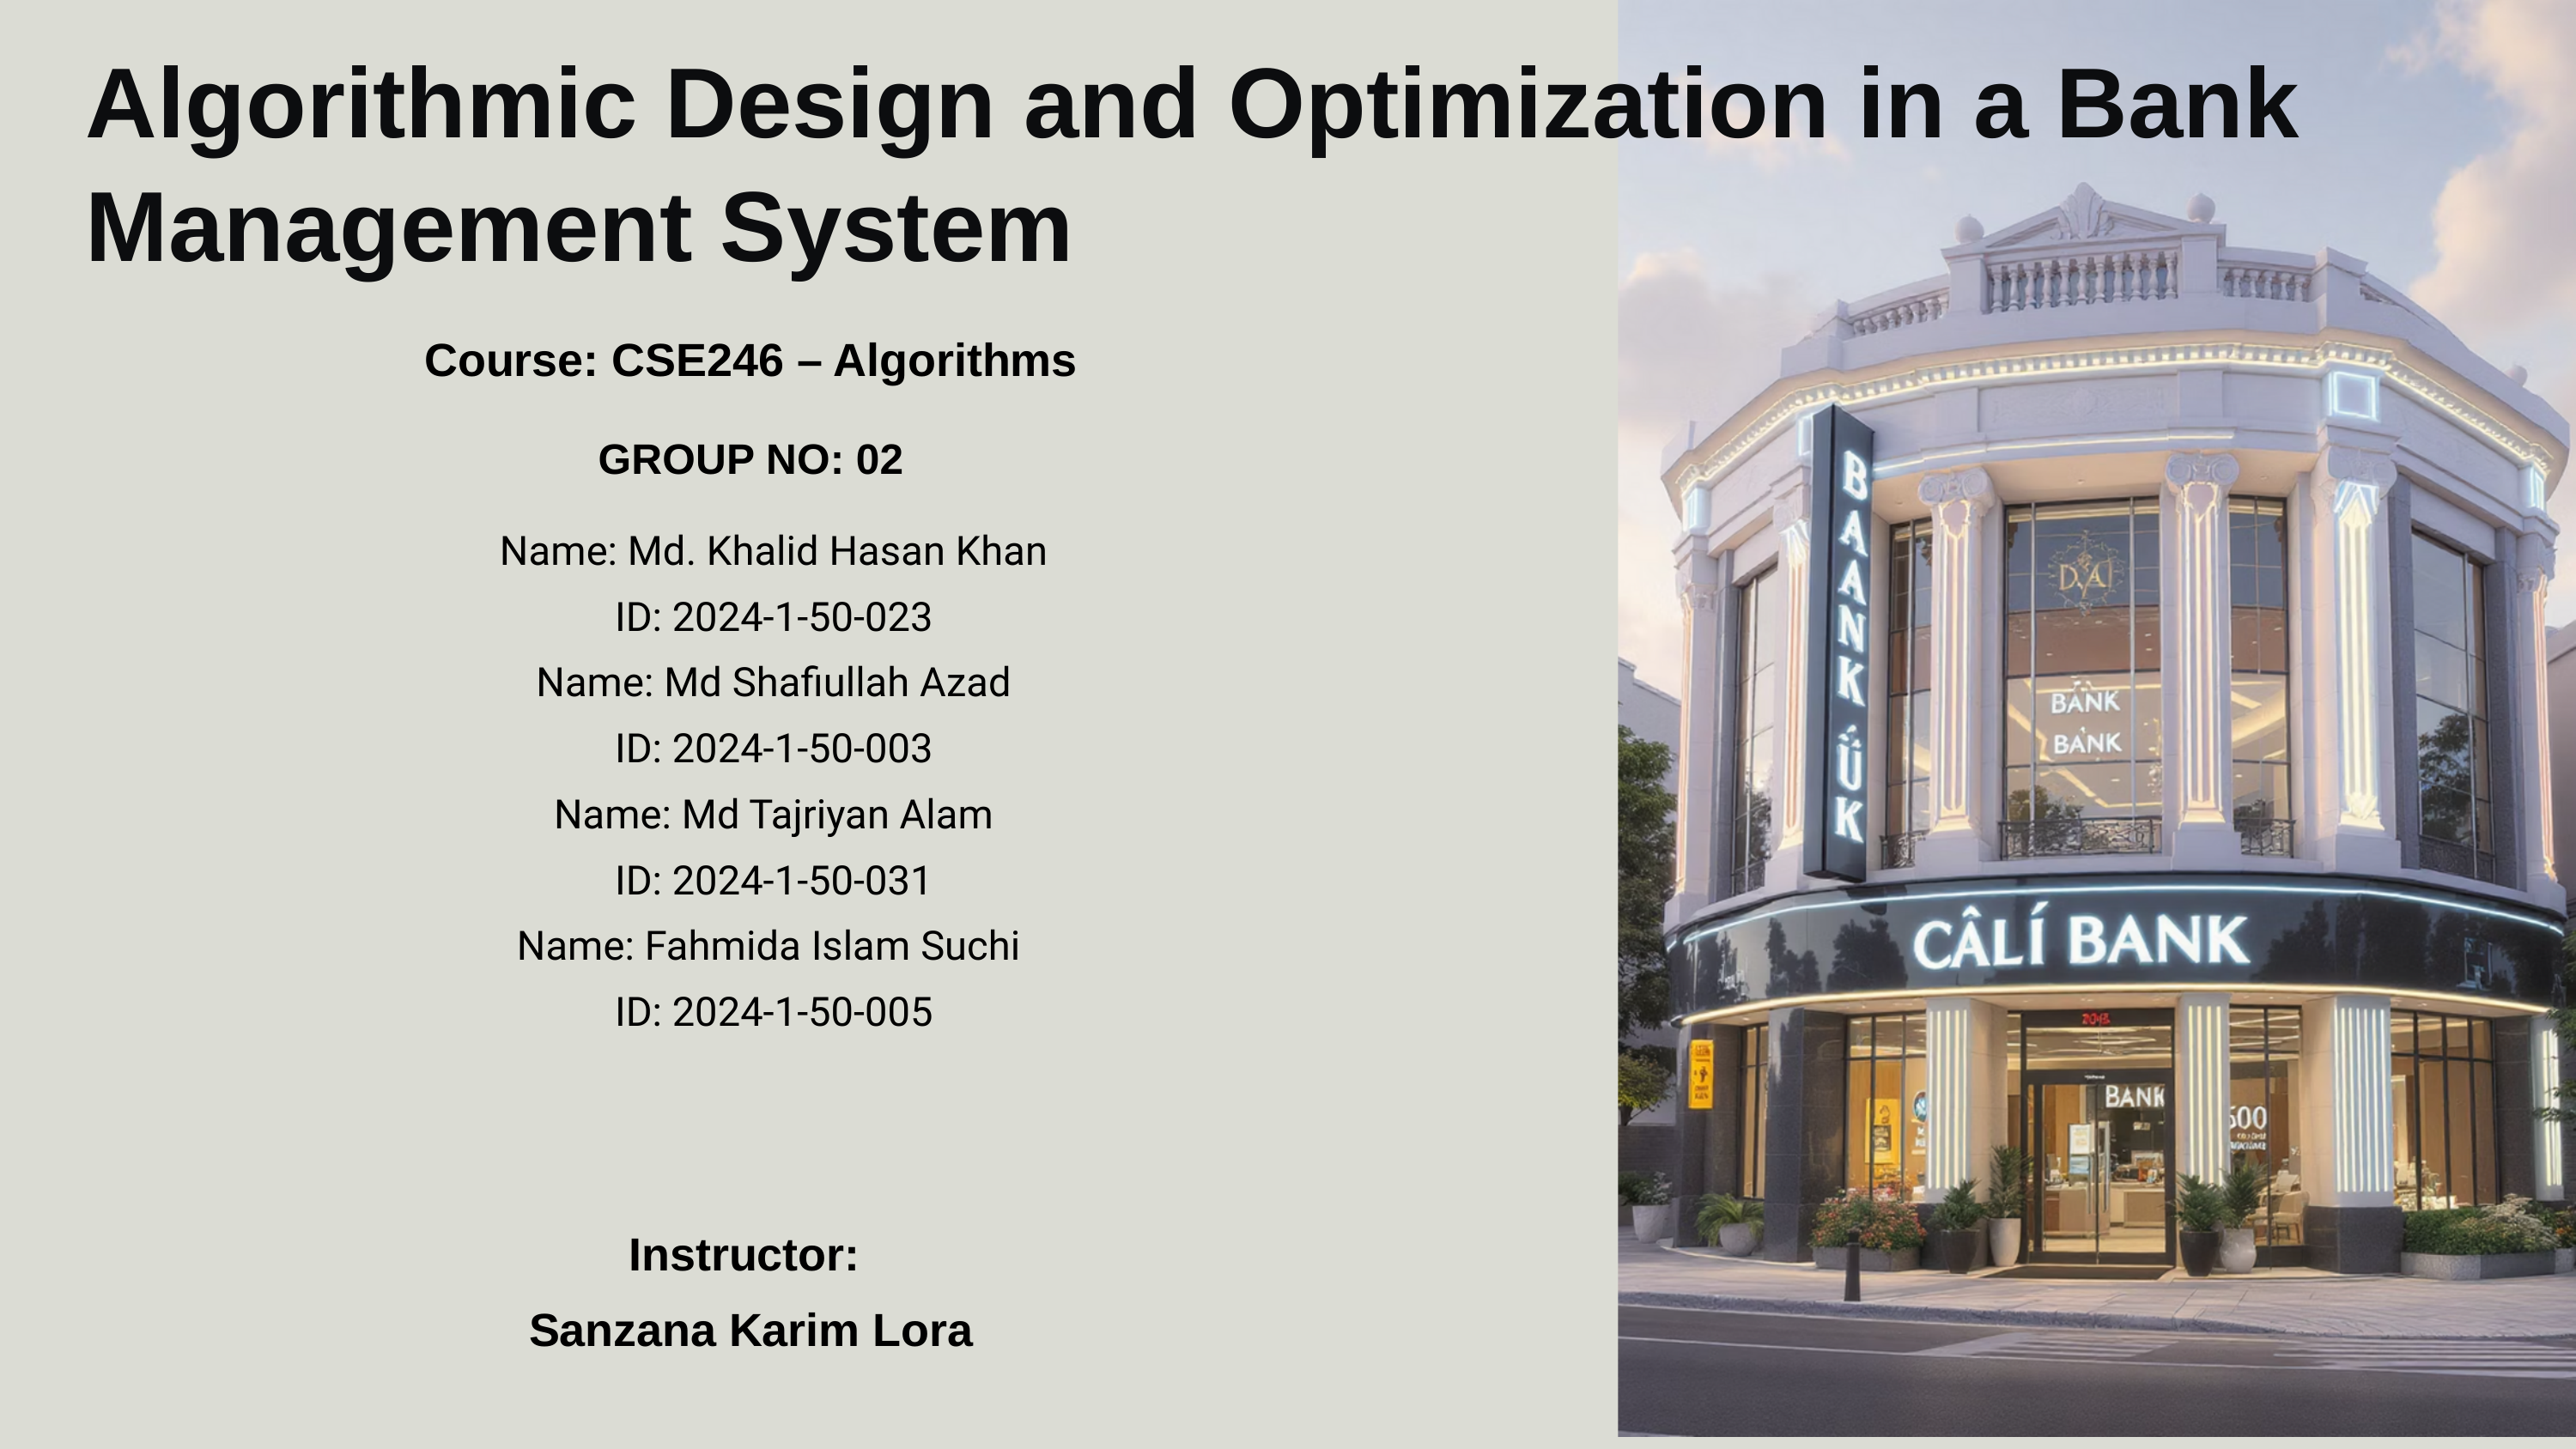

Algorithmic Design and Optimization in a Bank Management System
Course: CSE246 – Algorithms
GROUP NO: 02
Name: Md. Khalid Hasan Khan
ID: 2024-1-50-023
Name: Md Shafiullah Azad
ID: 2024-1-50-003
Name: Md Tajriyan Alam
ID: 2024-1-50-031
Name: Fahmida Islam Suchi
ID: 2024-1-50-005

Instructor:
Sanzana Karim Lora